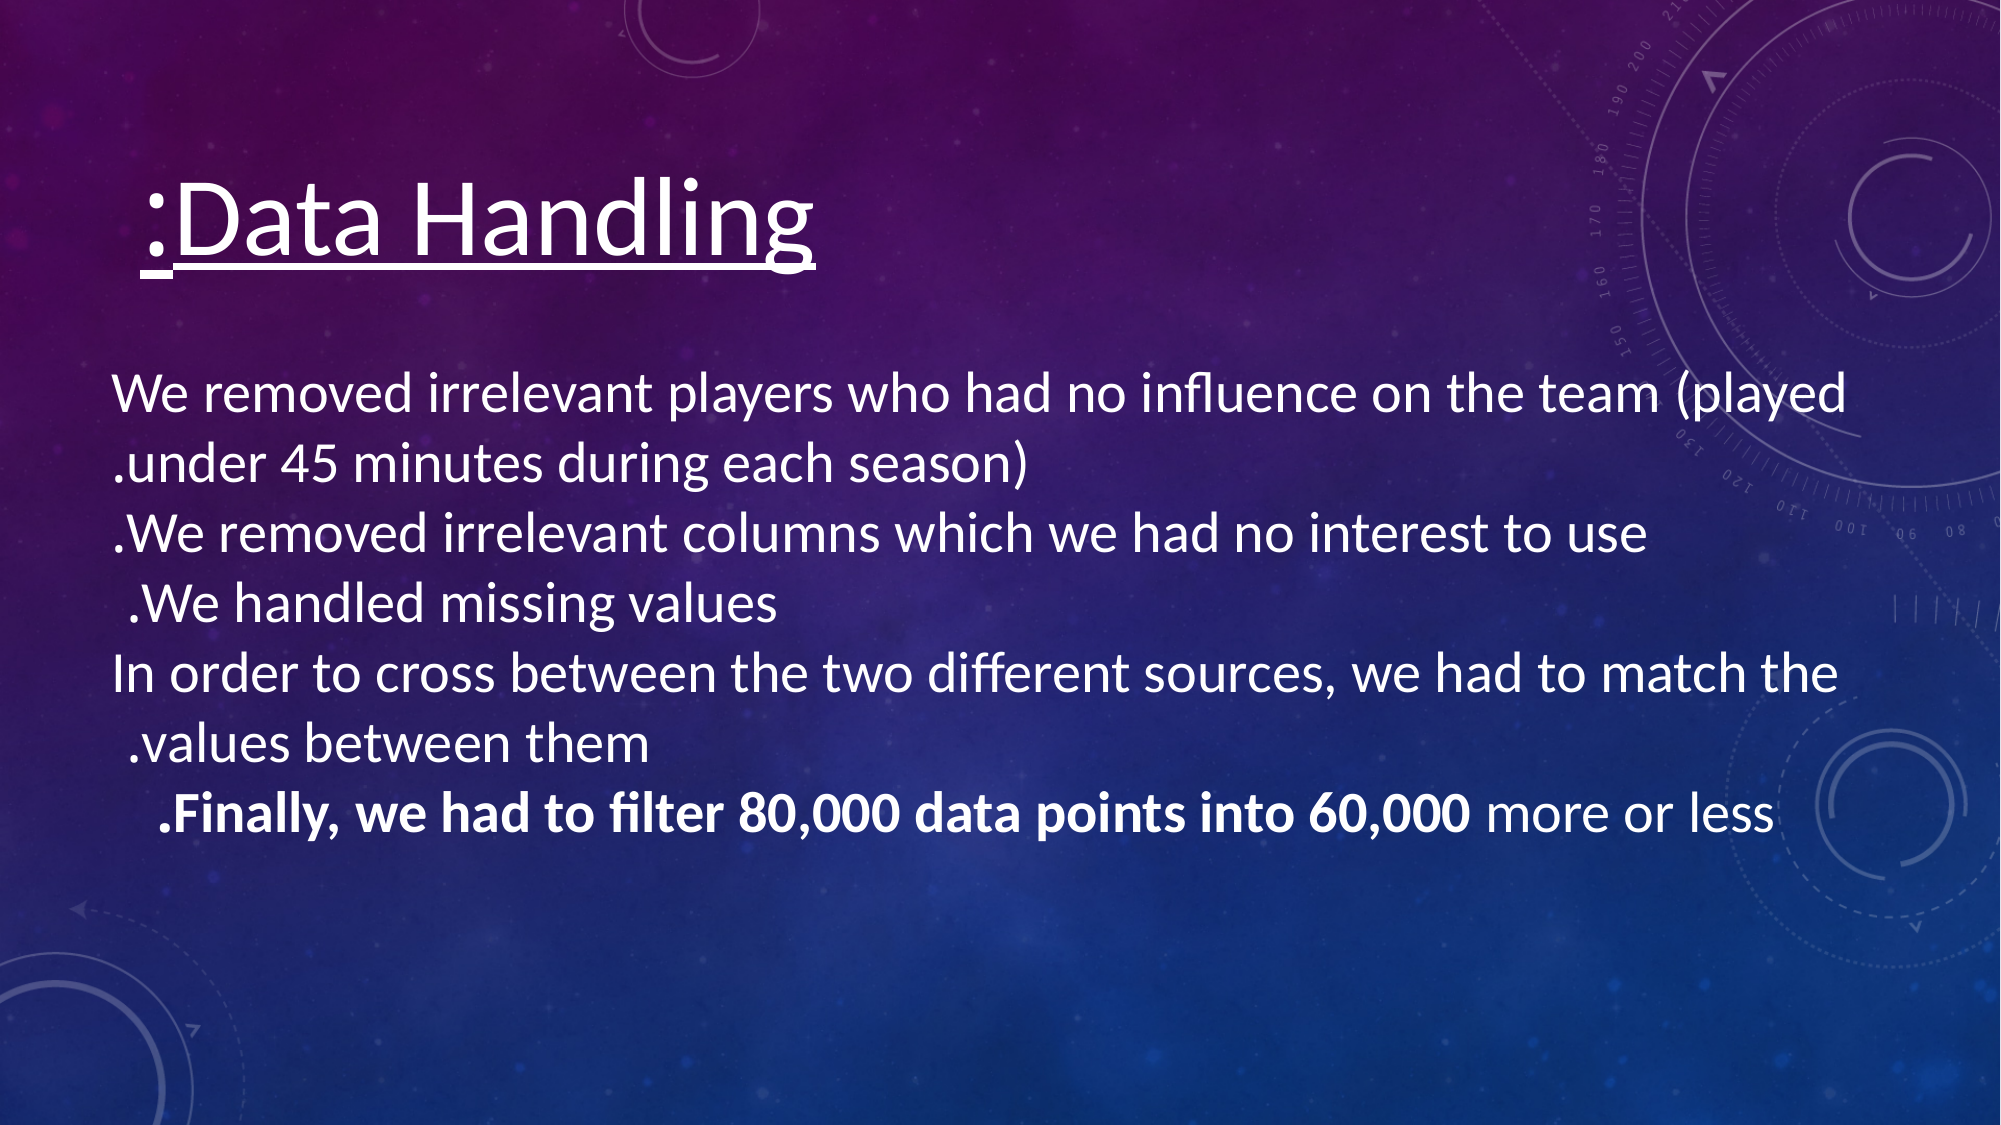

Data Handling:
We removed irrelevant players who had no influence on the team (played under 45 minutes during each season).
We removed irrelevant columns which we had no interest to use.
We handled missing values.
In order to cross between the two different sources, we had to match the values between them.
Finally, we had to filter 80,000 data points into 60,000 more or less.